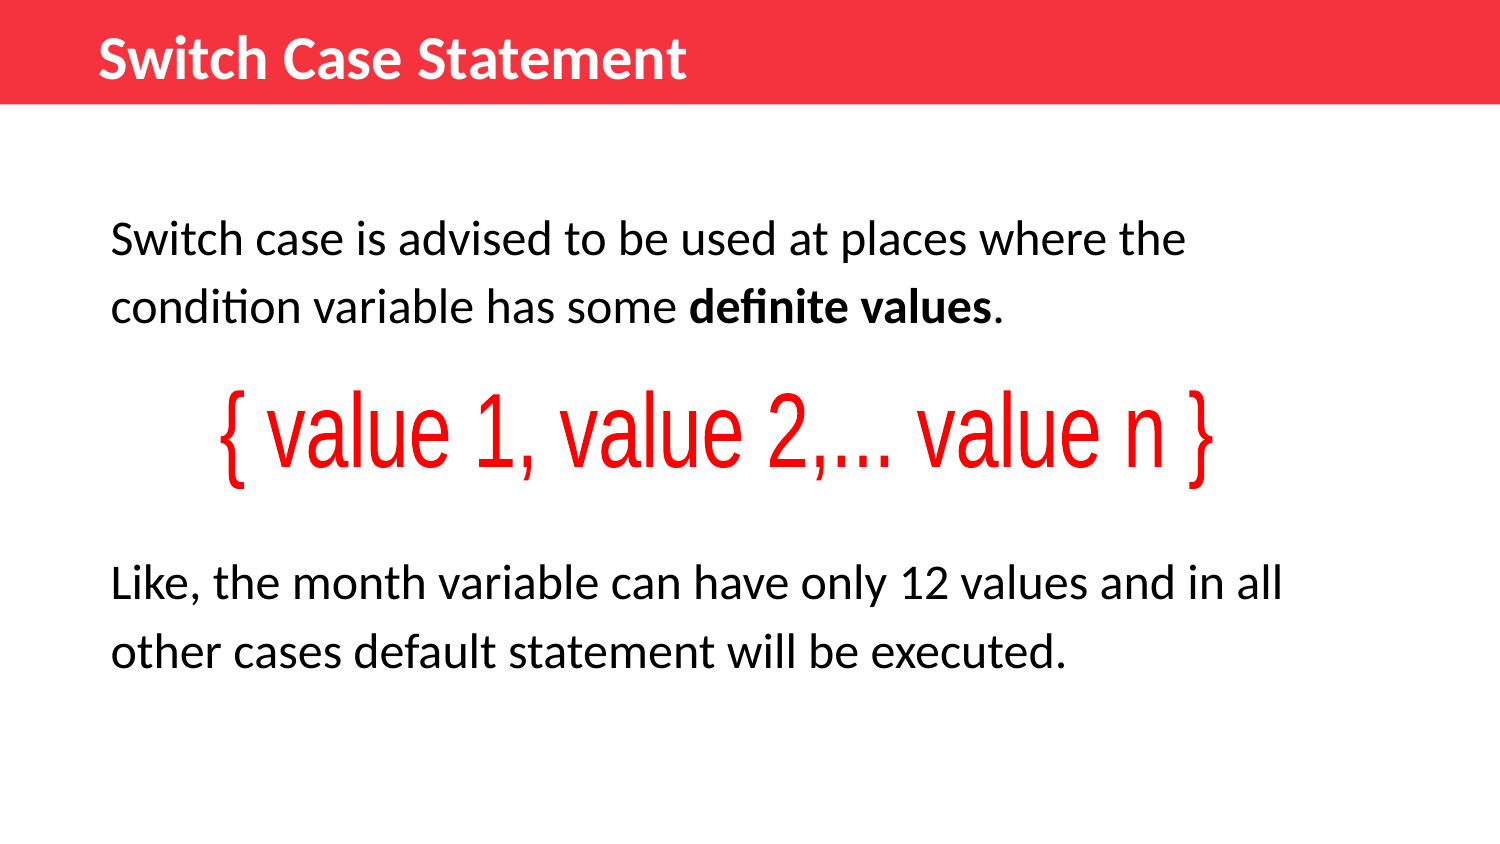

Switch Case Statement

Switch case is advised to be used at places where the condition variable has some definite values.

Like, the month variable can have only 12 values and in all other cases default statement will be executed.

{ value 1, value 2,... value n }